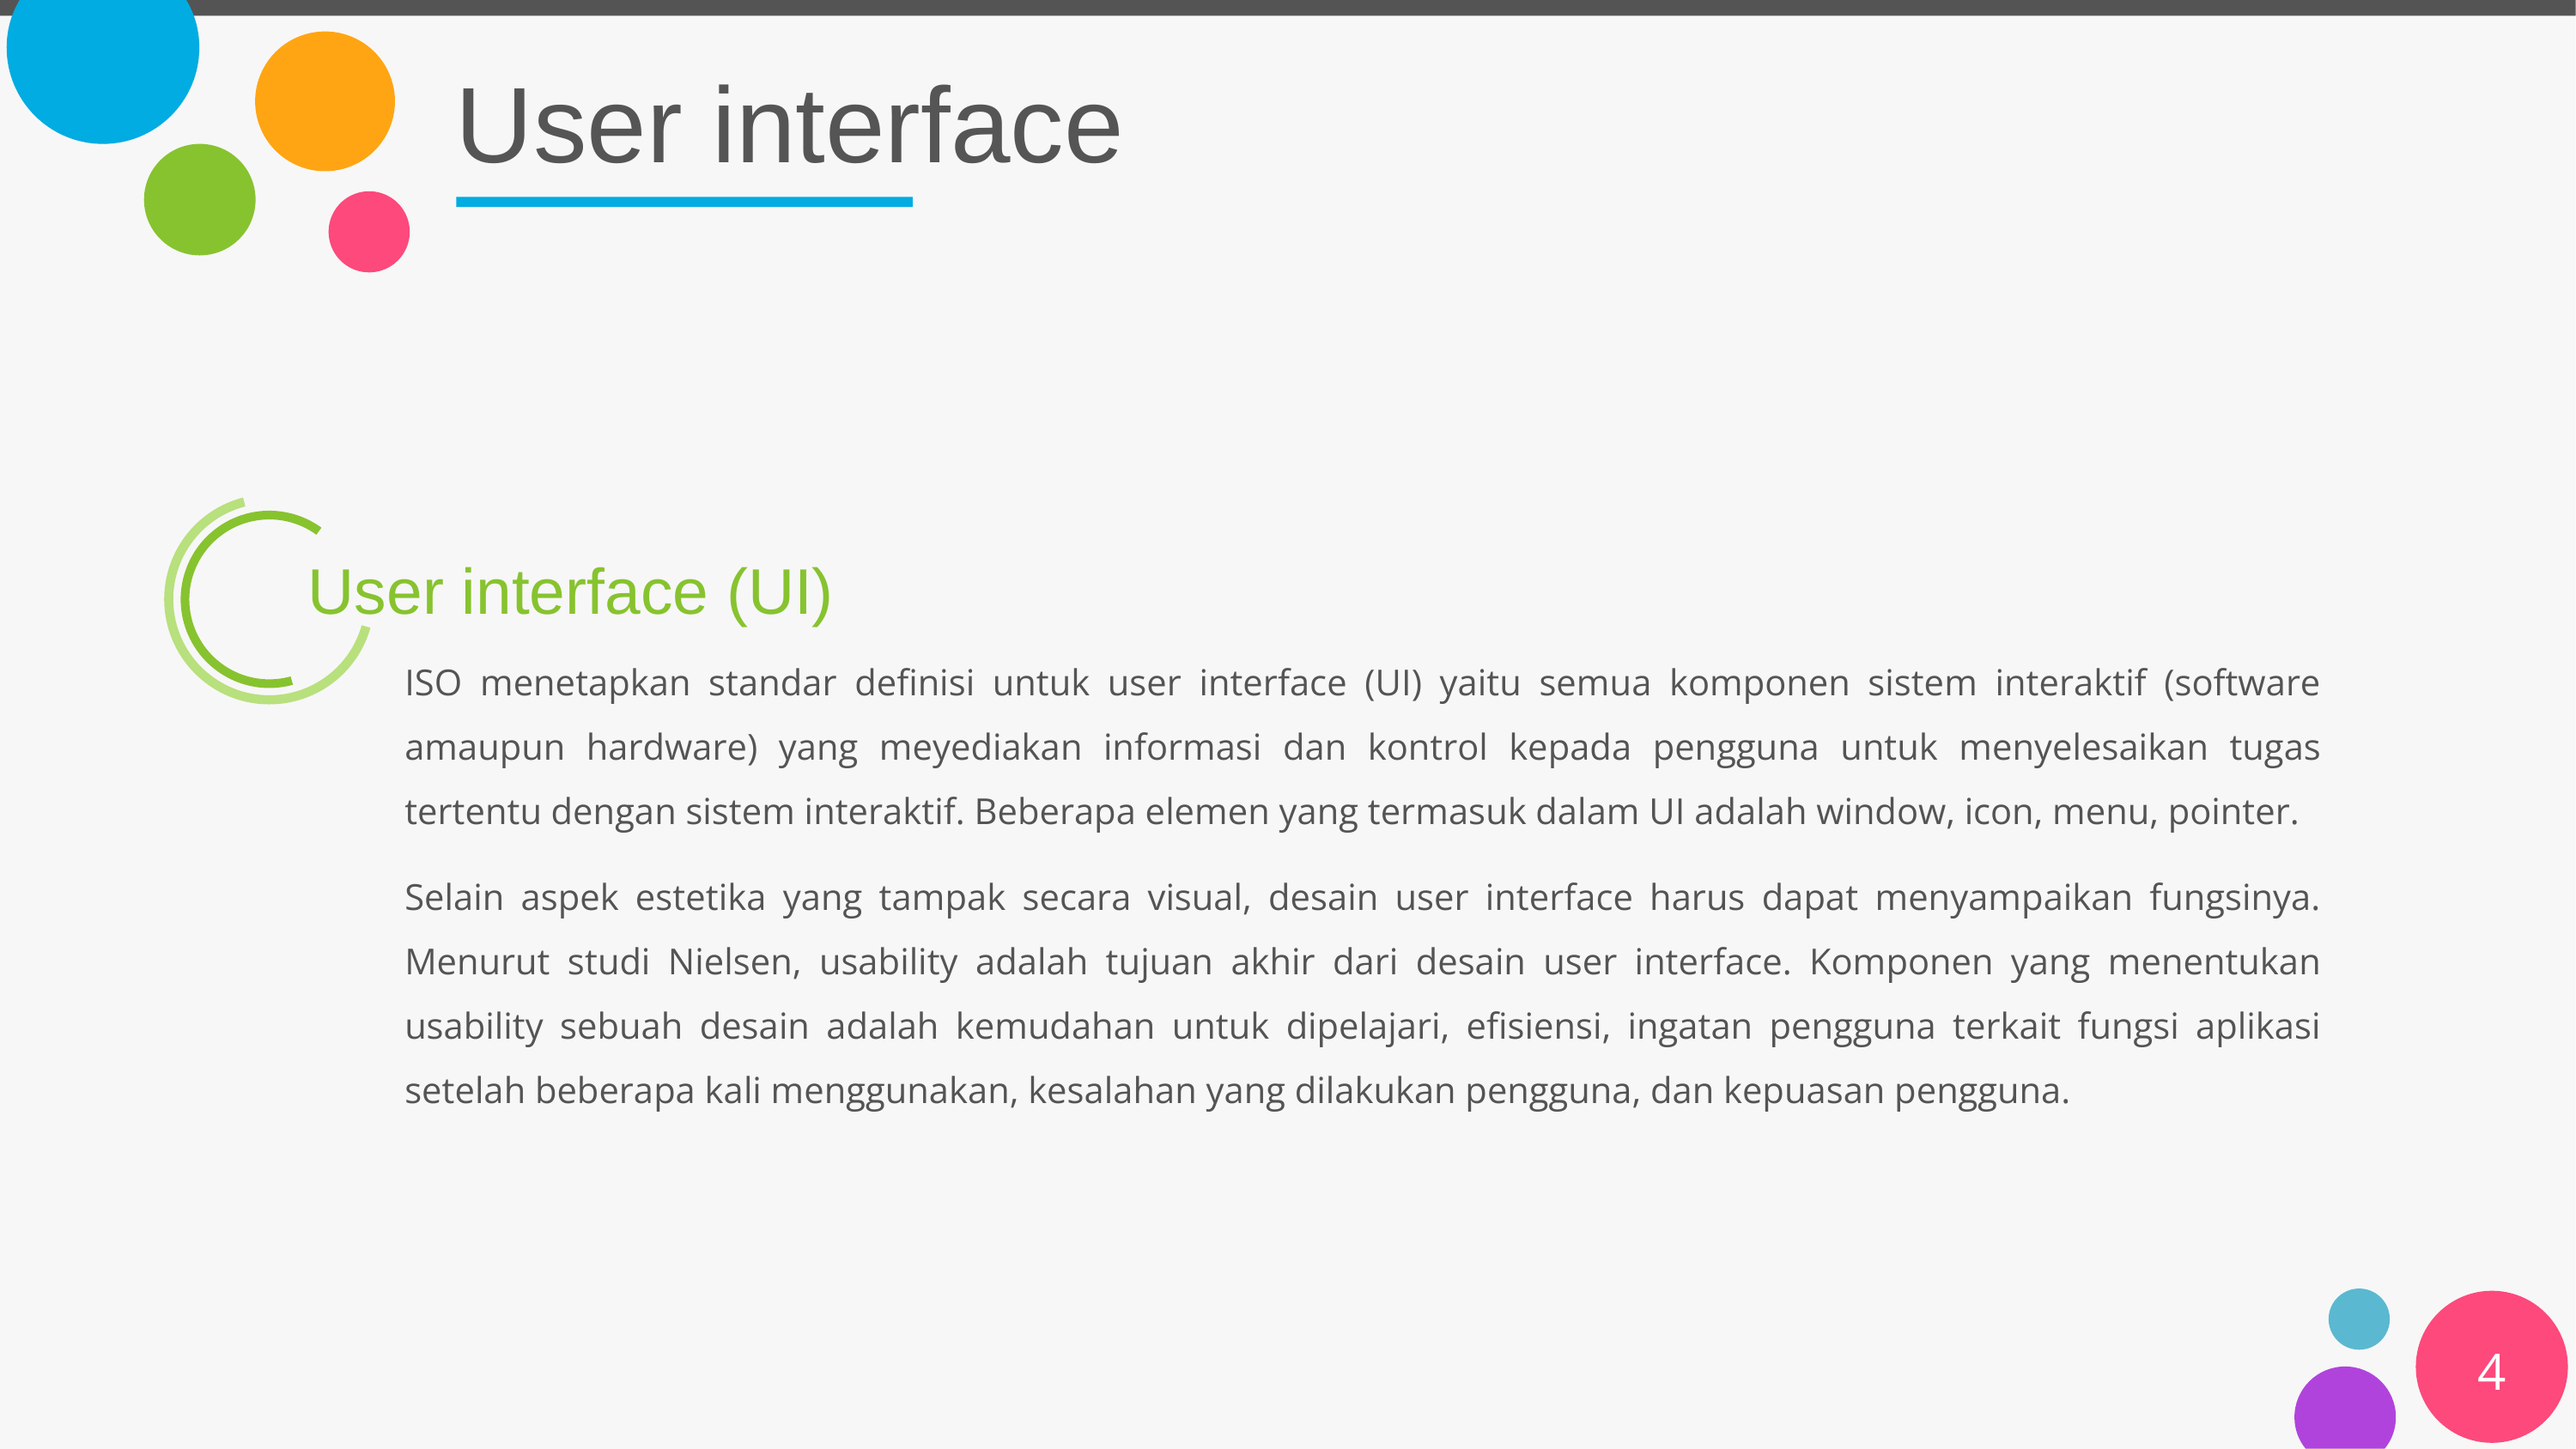

# User interface
User interface (UI)
ISO menetapkan standar definisi untuk user interface (UI) yaitu semua komponen sistem interaktif (software amaupun hardware) yang meyediakan informasi dan kontrol kepada pengguna untuk menyelesaikan tugas tertentu dengan sistem interaktif. Beberapa elemen yang termasuk dalam UI adalah window, icon, menu, pointer.
Selain aspek estetika yang tampak secara visual, desain user interface harus dapat menyampaikan fungsinya. Menurut studi Nielsen, usability adalah tujuan akhir dari desain user interface. Komponen yang menentukan usability sebuah desain adalah kemudahan untuk dipelajari, efisiensi, ingatan pengguna terkait fungsi aplikasi setelah beberapa kali menggunakan, kesalahan yang dilakukan pengguna, dan kepuasan pengguna.
4